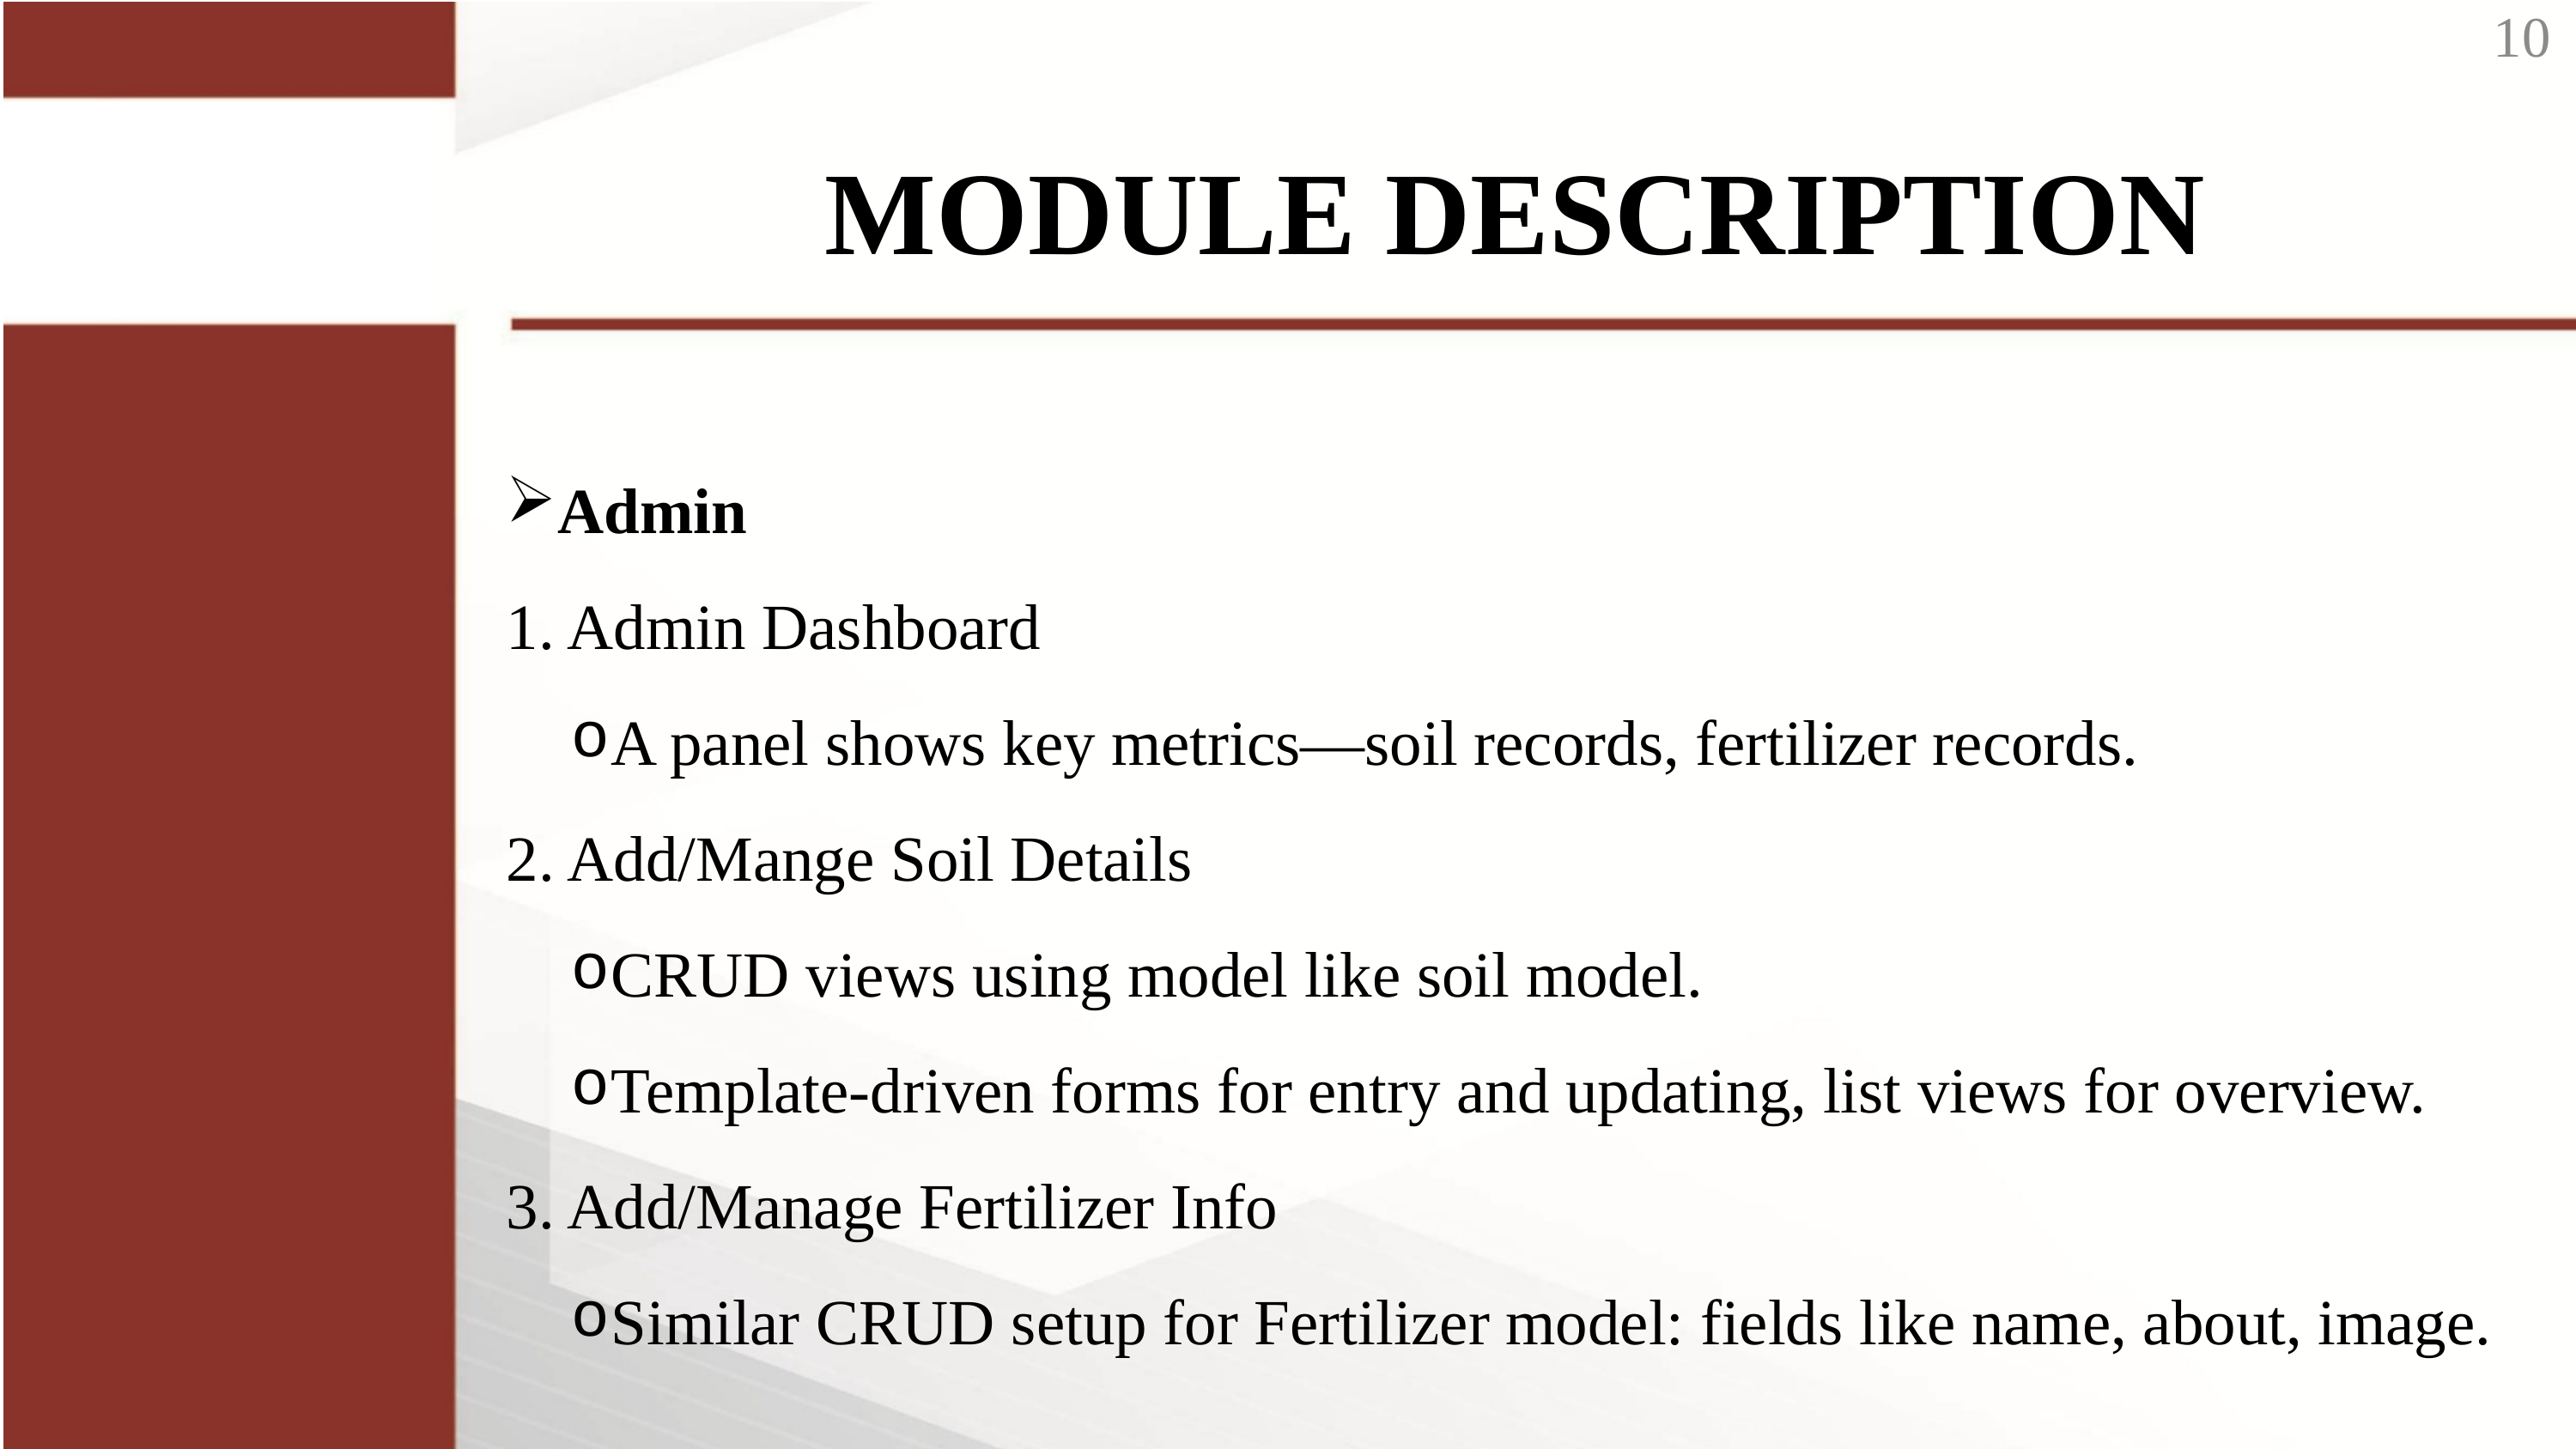

10
MODULE DESCRIPTION

Admin
1. Admin Dashboard
A panel shows key metrics—soil records, fertilizer records.
2. Add/Mange Soil Details
CRUD views using model like soil model.
Template-driven forms for entry and updating, list views for overview.
3. Add/Manage Fertilizer Info
Similar CRUD setup for Fertilizer model: fields like name, about, image.